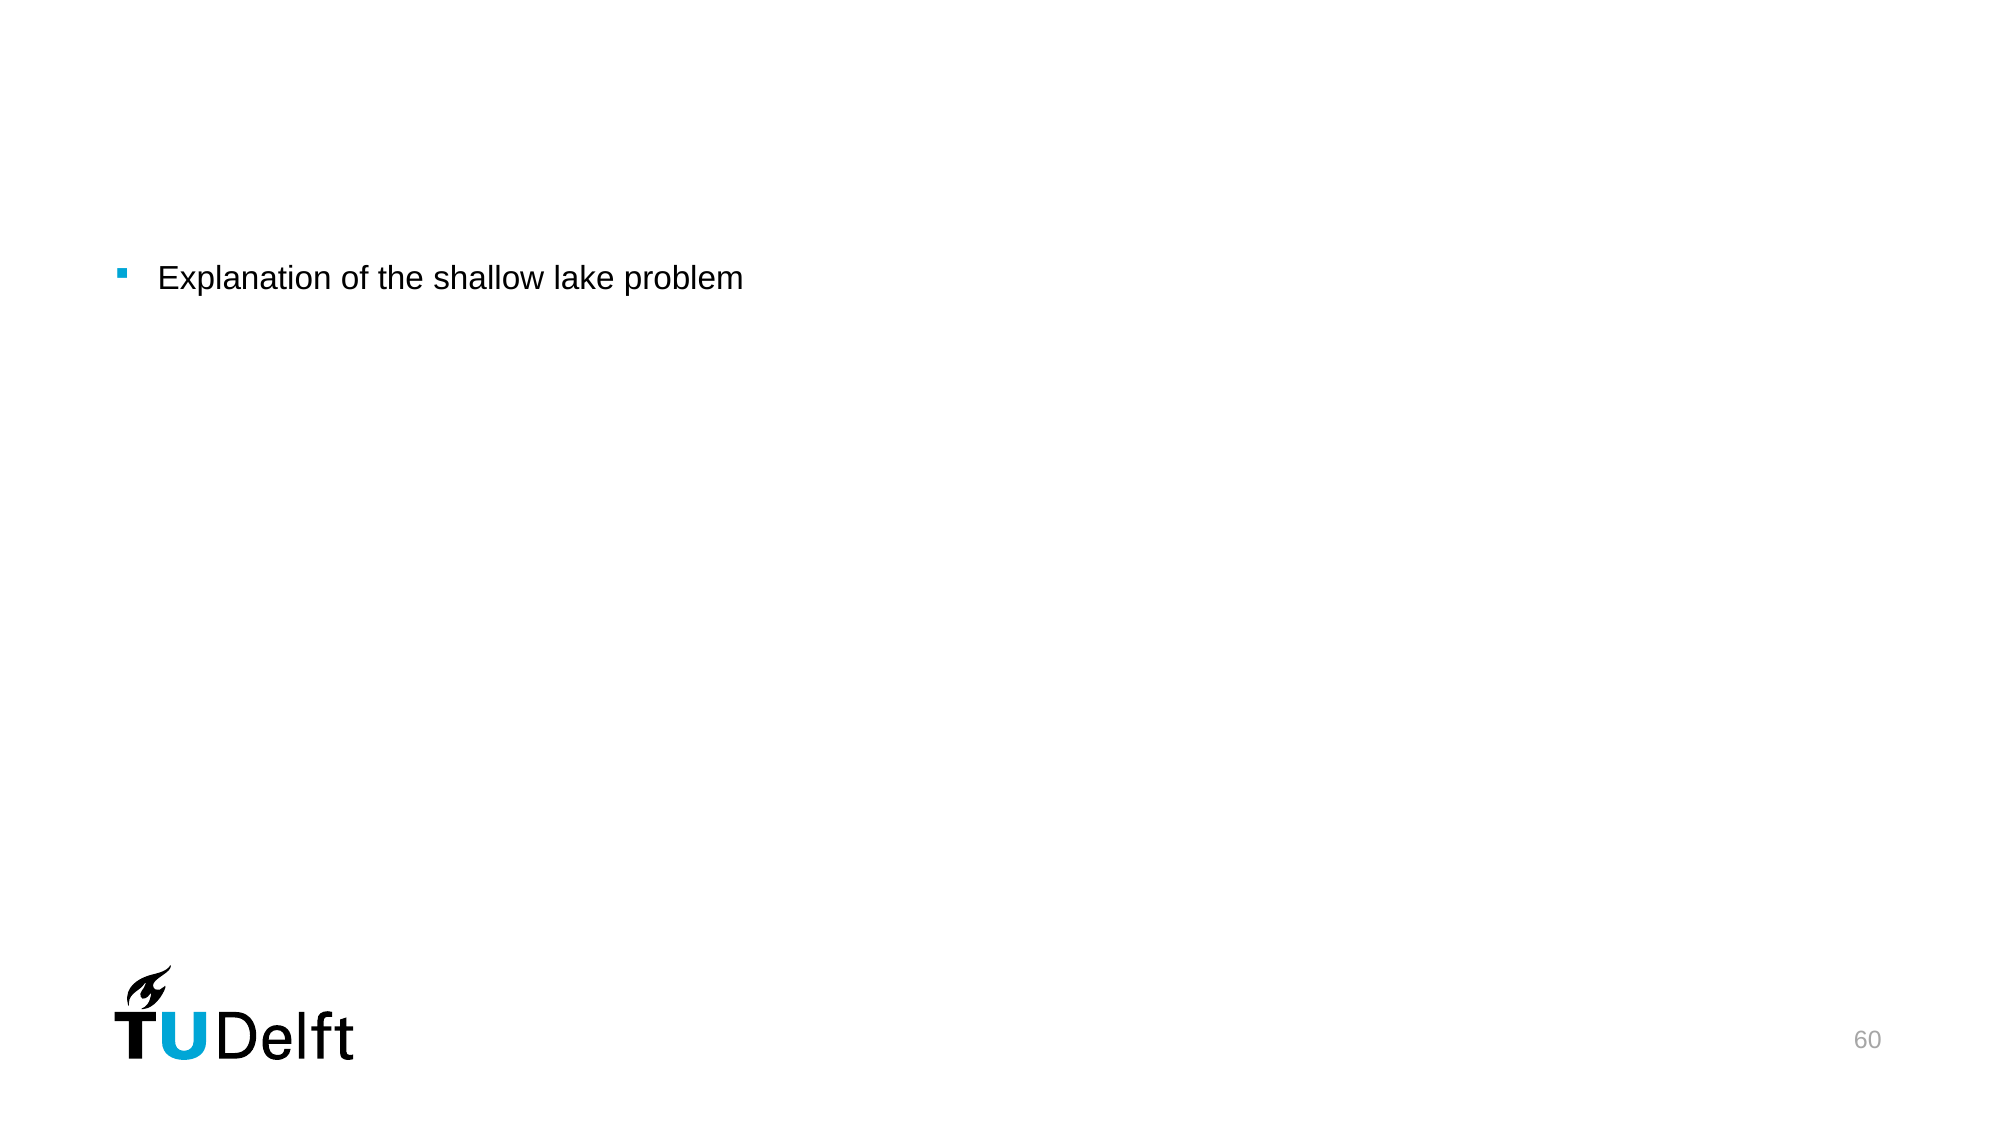

#
Explanation of the shallow lake problem
60